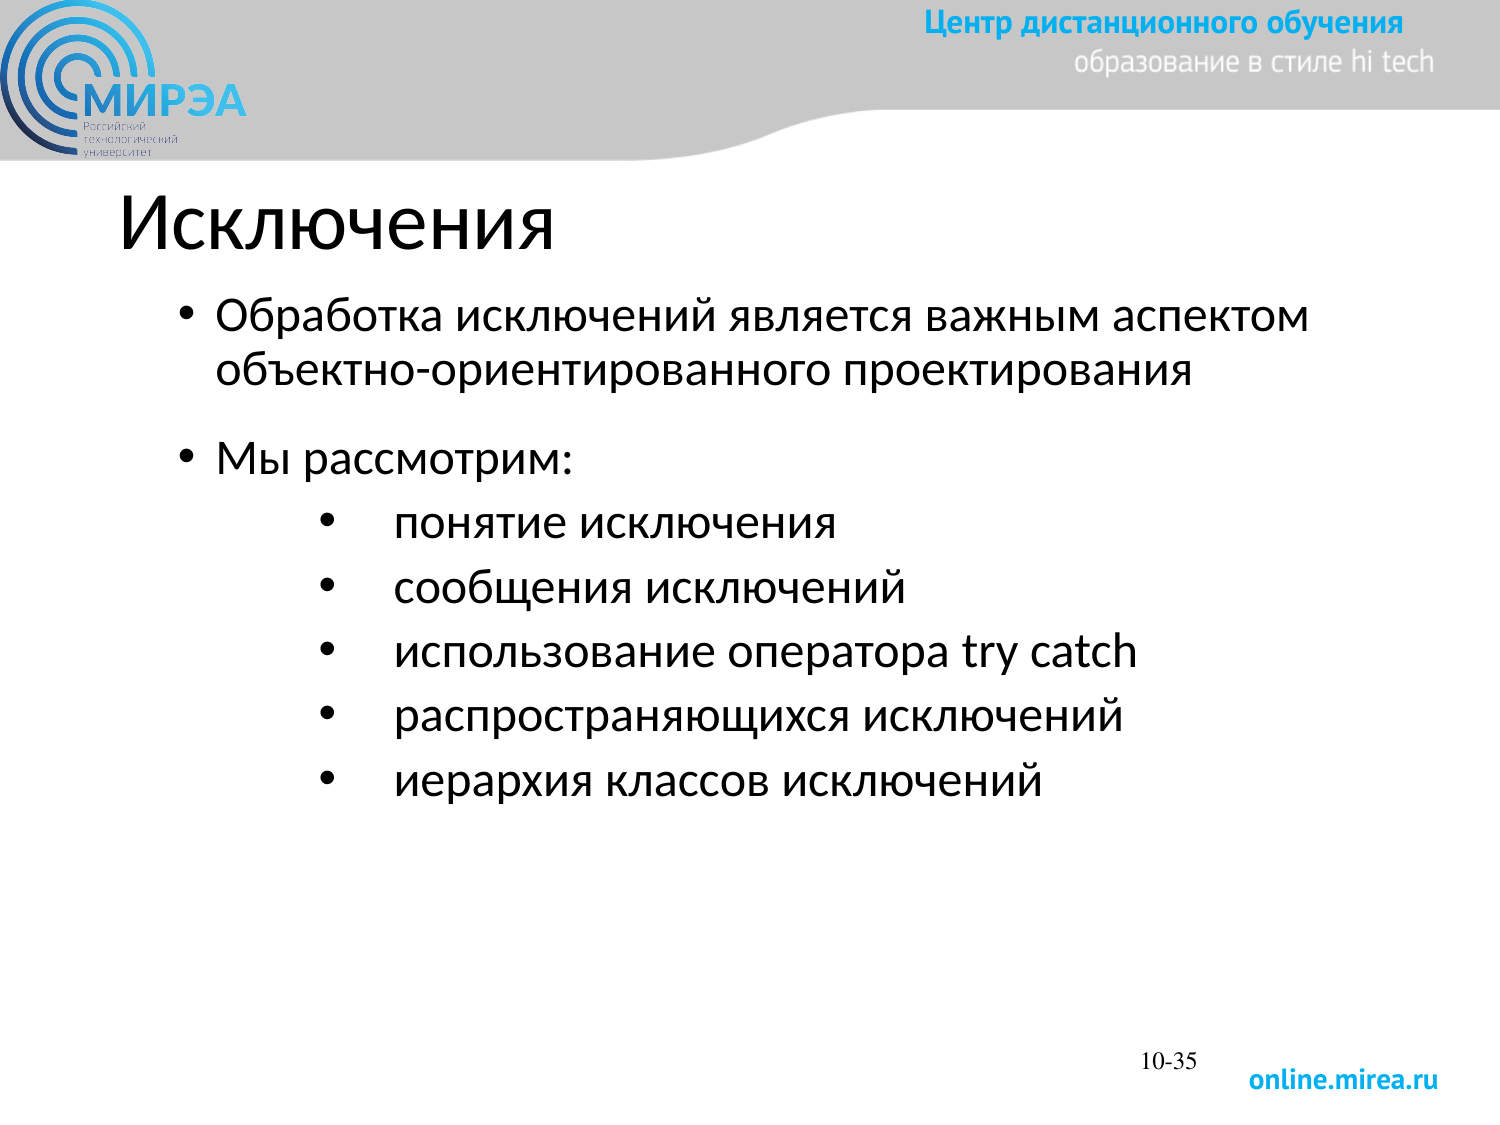

# Исключения
Обработка исключений является важным аспектом объектно-ориентированного проектирования
Мы рассмотрим:
понятие исключения
сообщения исключений
использование оператора try catch
распространяющихся исключений
иерархия классов исключений

10-35